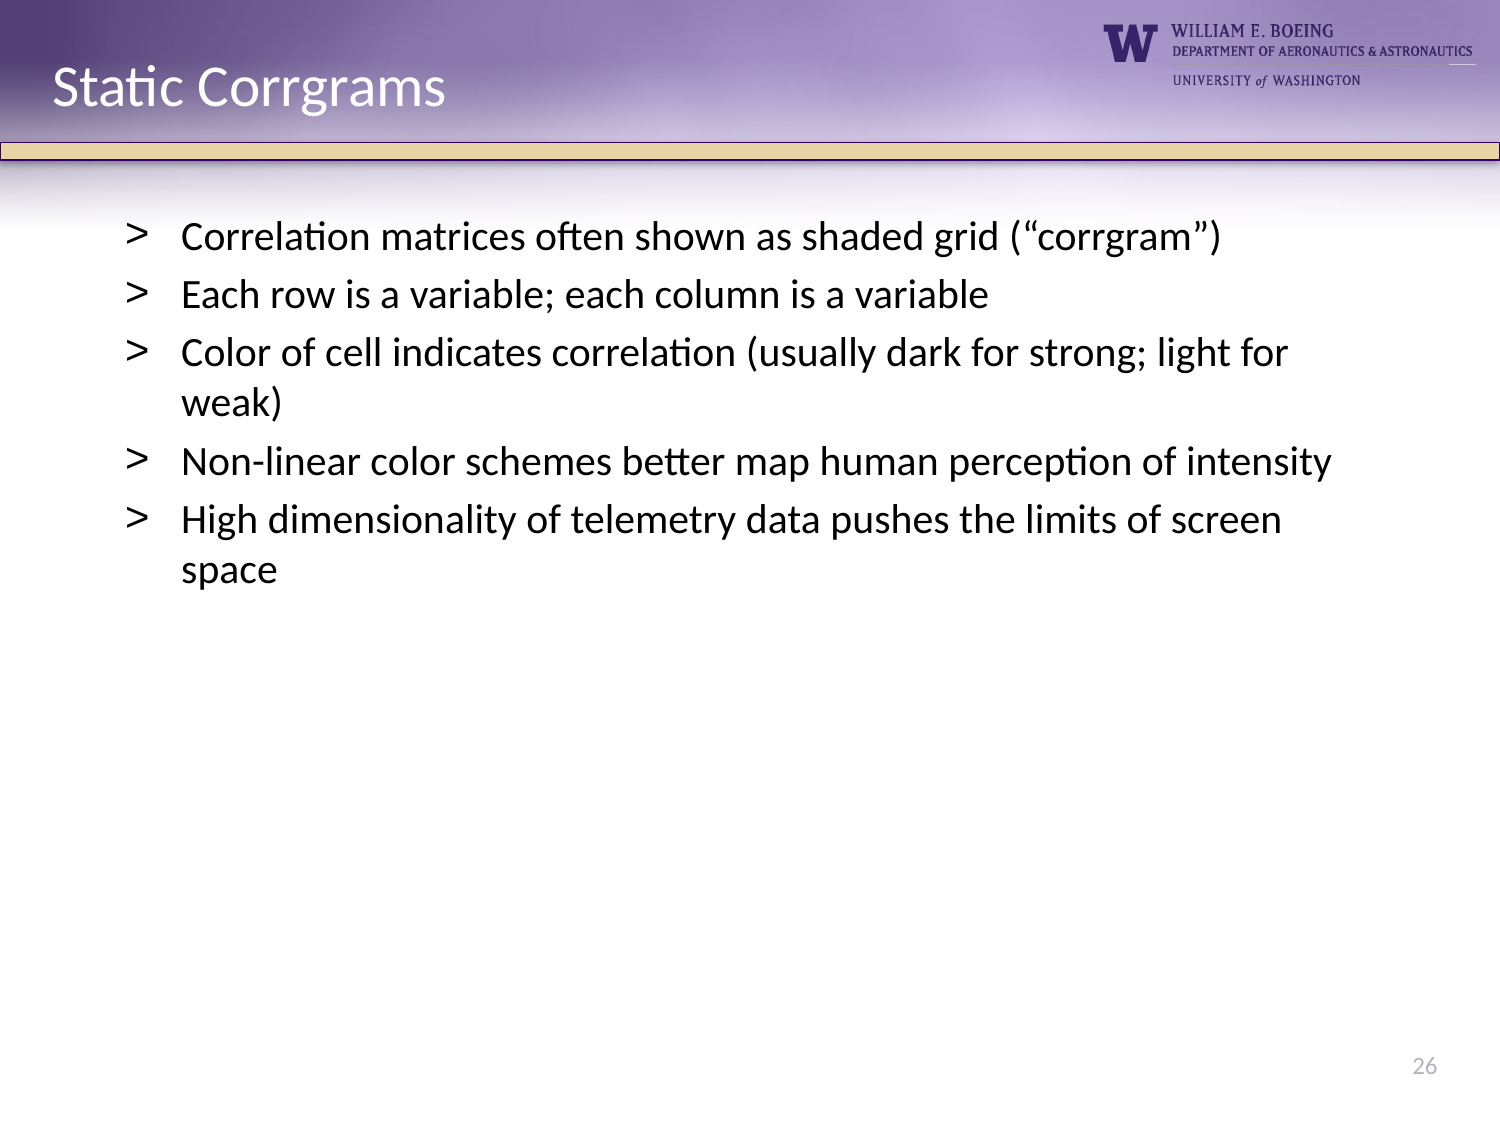

Static Corrgrams
Correlation matrices often shown as shaded grid (“corrgram”)
Each row is a variable; each column is a variable
Color of cell indicates correlation (usually dark for strong; light for weak)
Non-linear color schemes better map human perception of intensity
High dimensionality of telemetry data pushes the limits of screen space
26